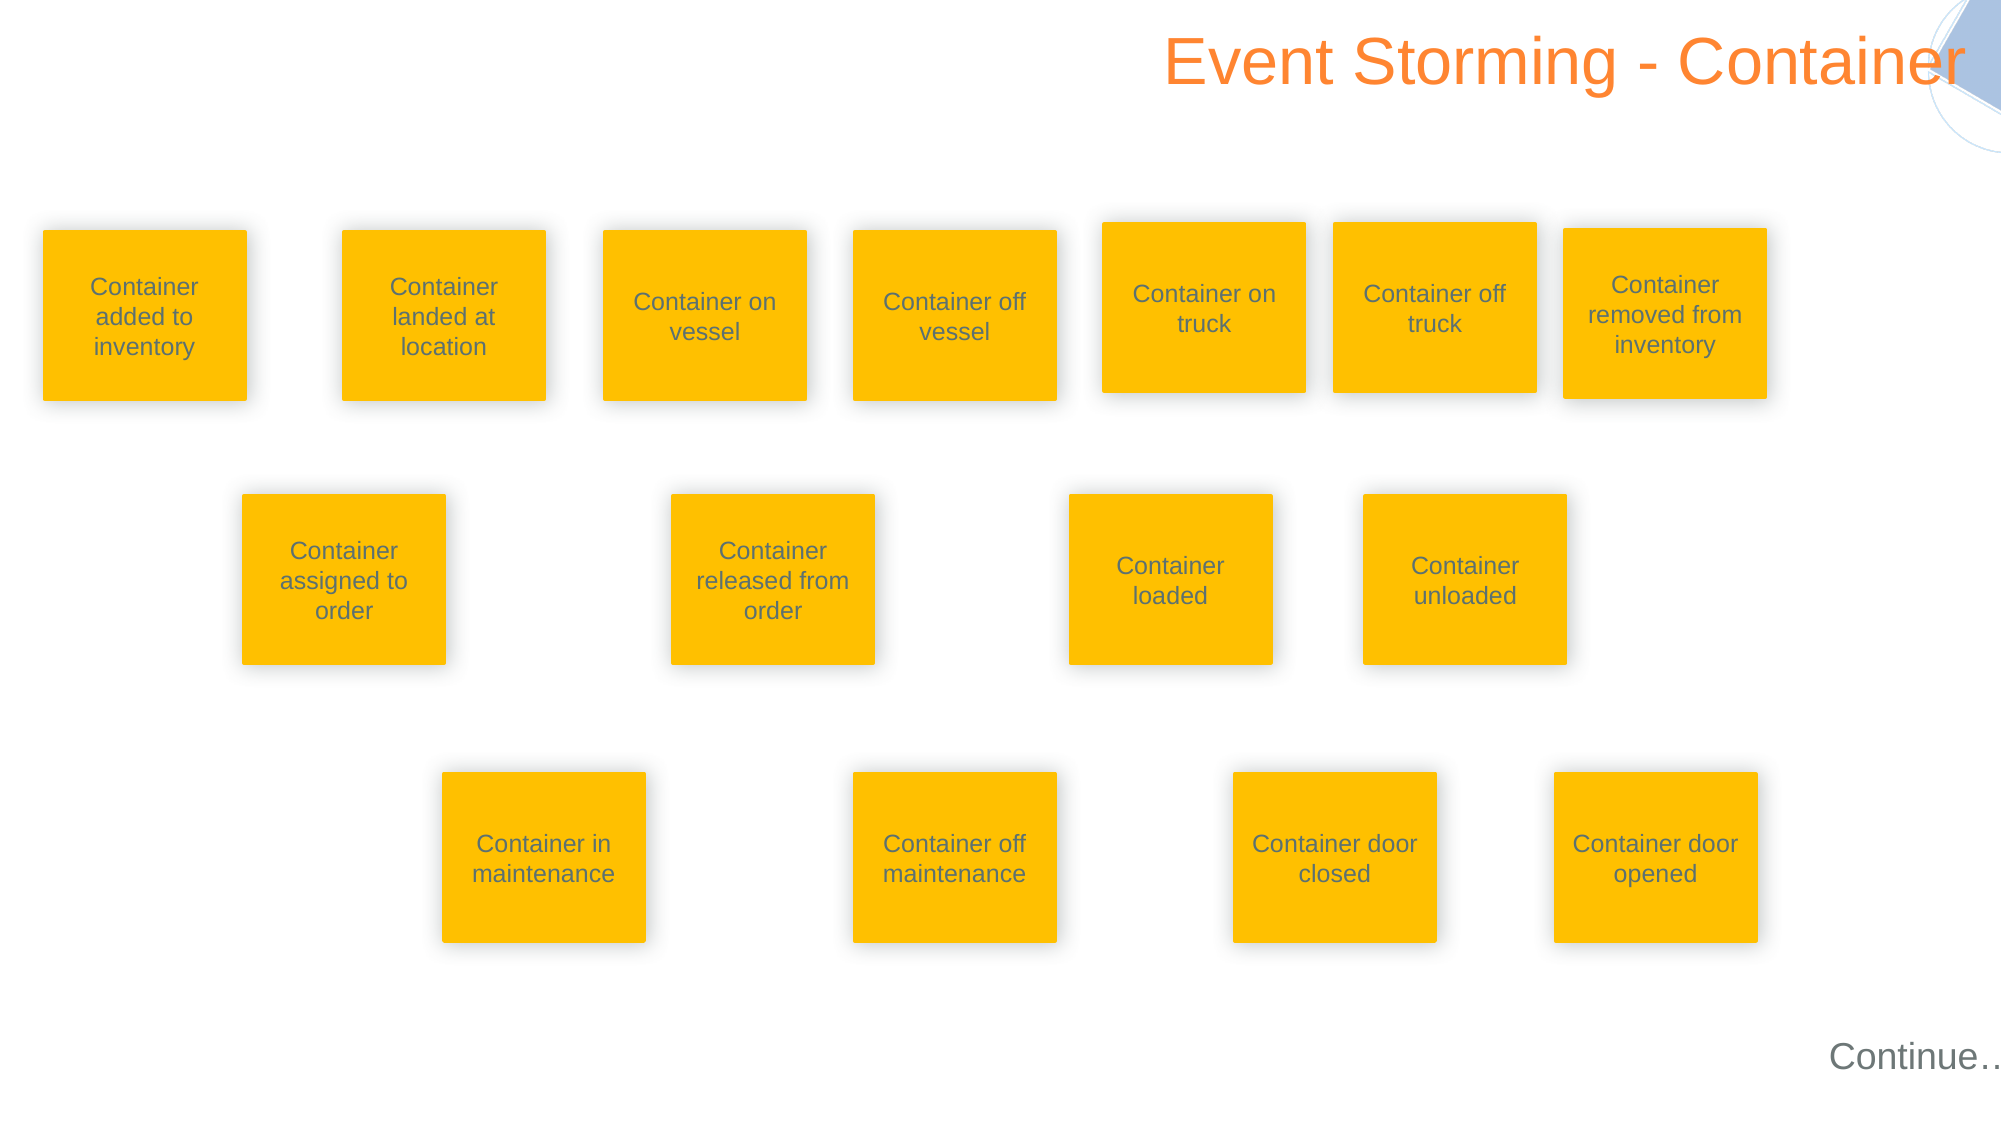

Event Storming - Container
Container on truck
Container off truck
Container removed from inventory
Container on vessel
Container off vessel
Container added to inventory
Container landed at location
Container unloaded
Container loaded
Container released from order
Container assigned to order
Container door opened
Container in maintenance
Container off maintenance
Container door closed
Continue…